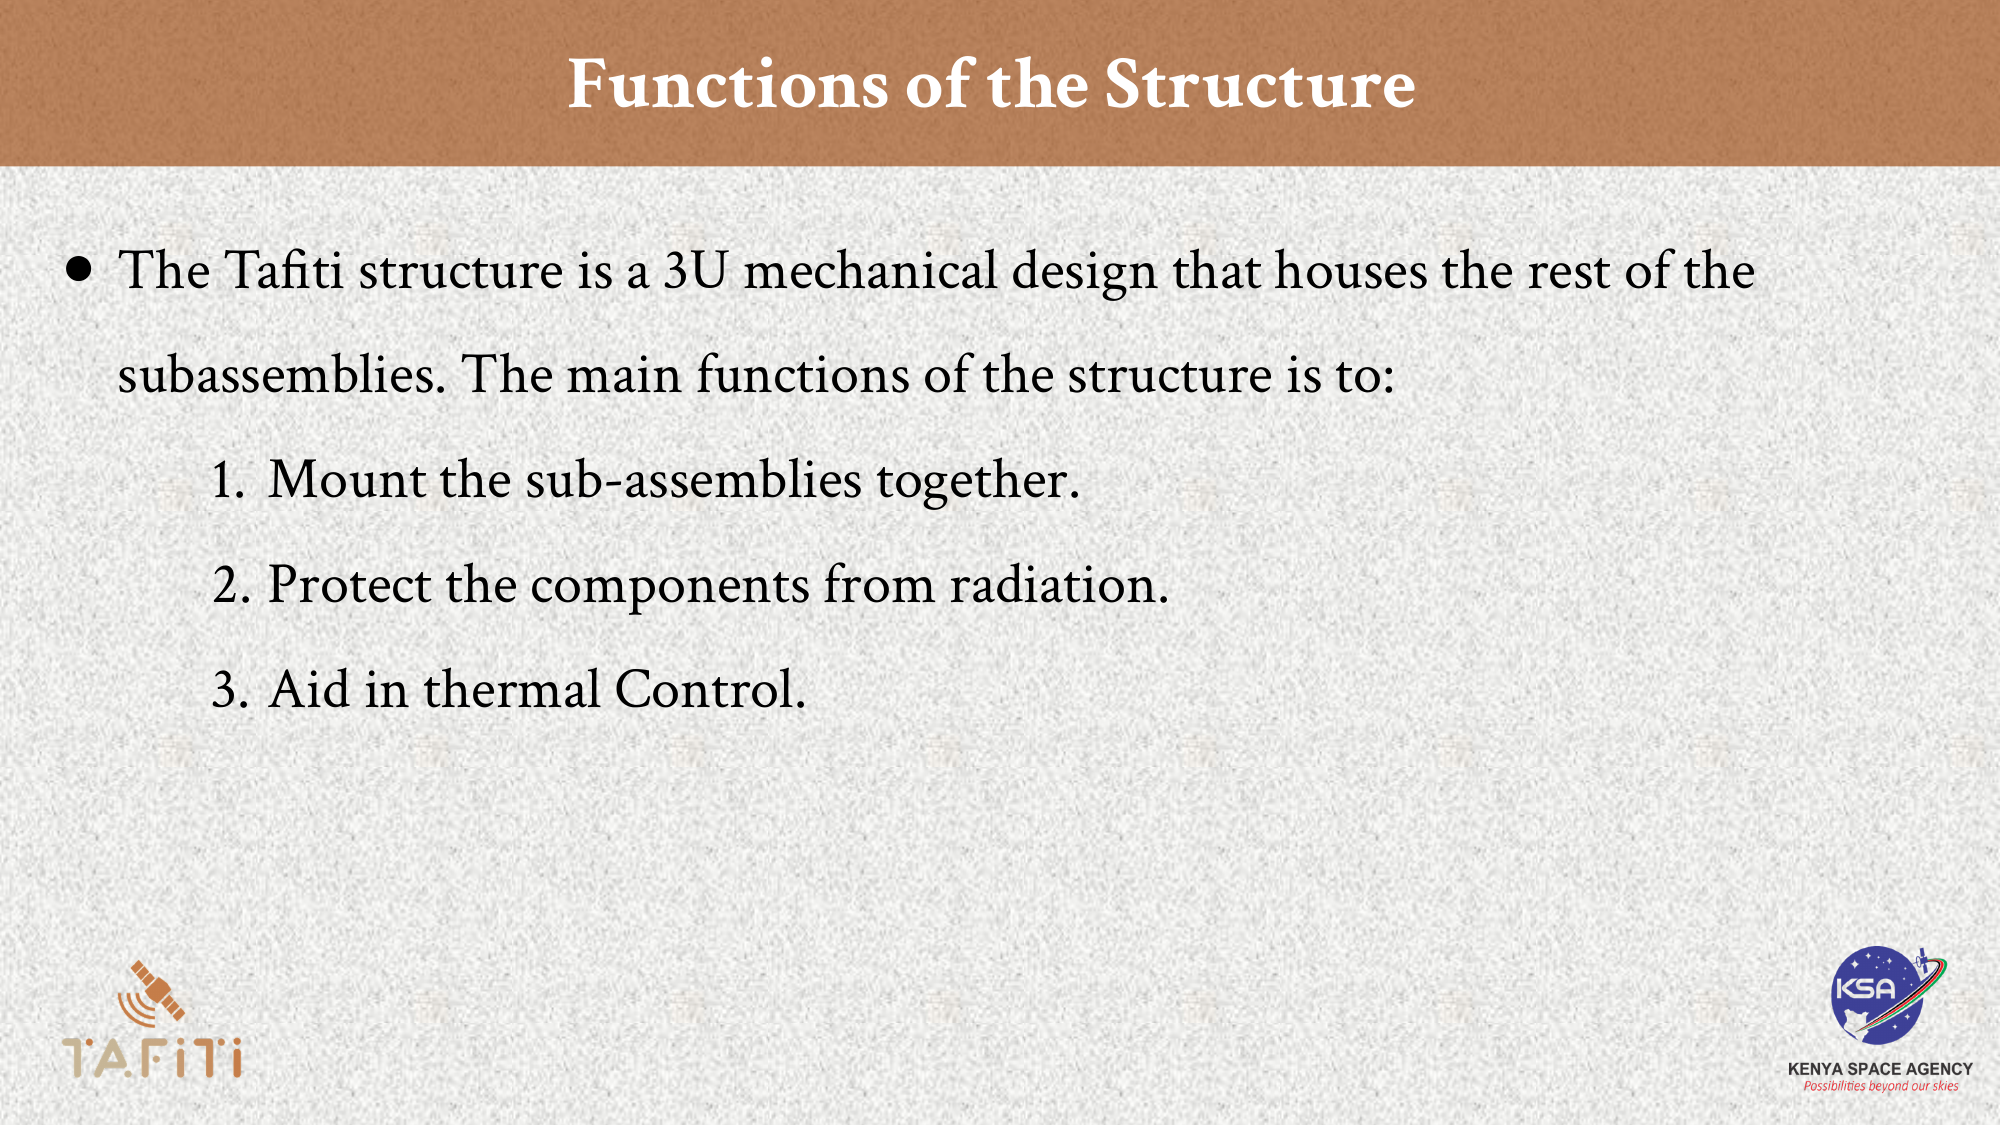

# Functions of the Structure
The Tafiti structure is a 3U mechanical design that houses the rest of the subassemblies. The main functions of the structure is to:
Mount the sub-assemblies together.
Protect the components from radiation.
Aid in thermal Control.